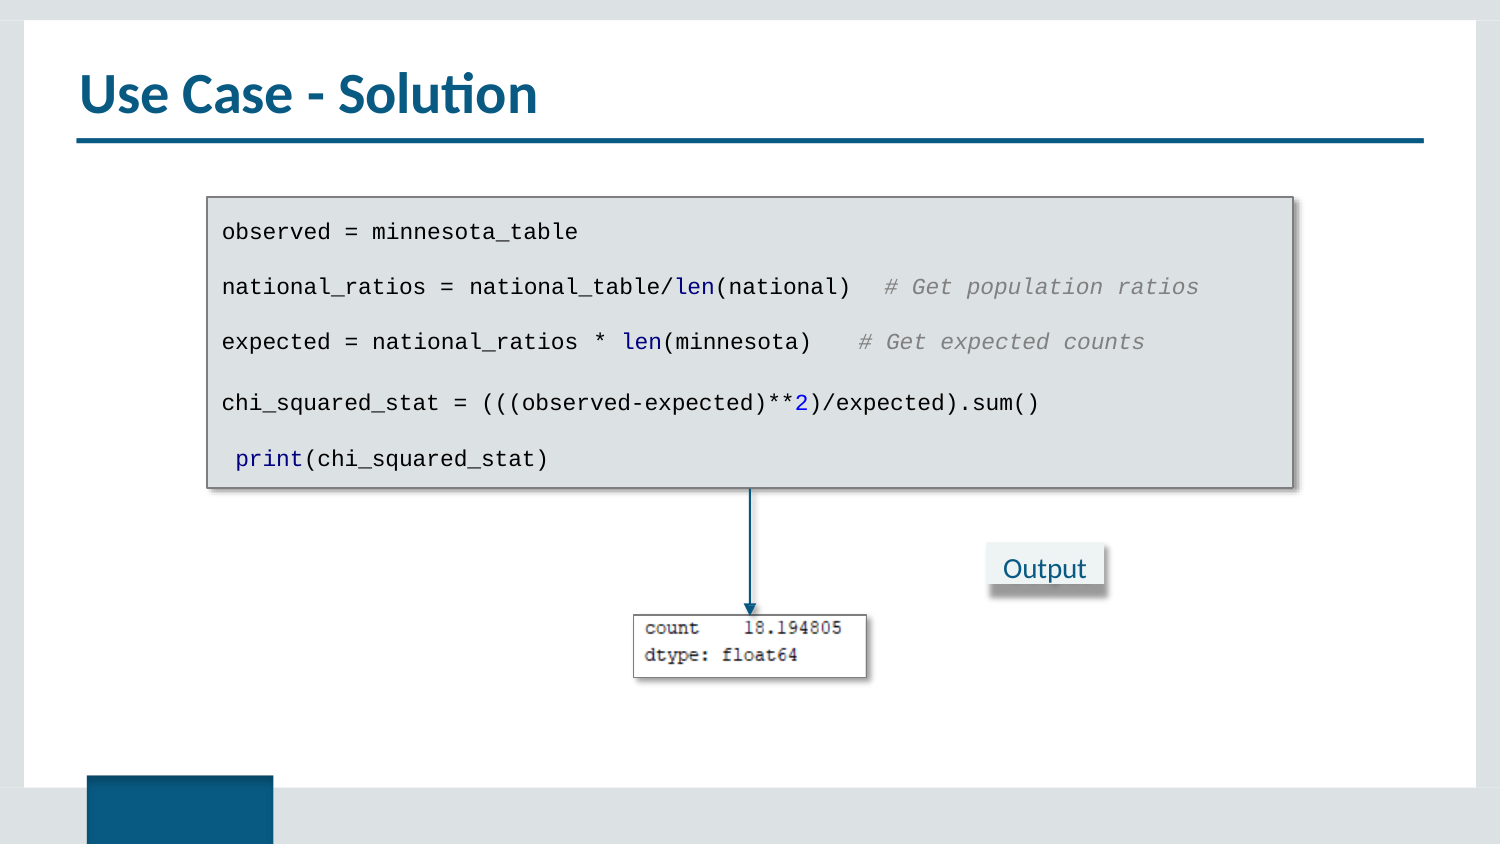

# Use Case - Solution

observed = minnesota_table
national_ratios = national_table/len(national)
# Get population ratios
expected = national_ratios * len(minnesota)	# Get expected counts
chi_squared_stat = (((observed-expected)**2)/expected).sum()  print(chi_squared_stat)

Output